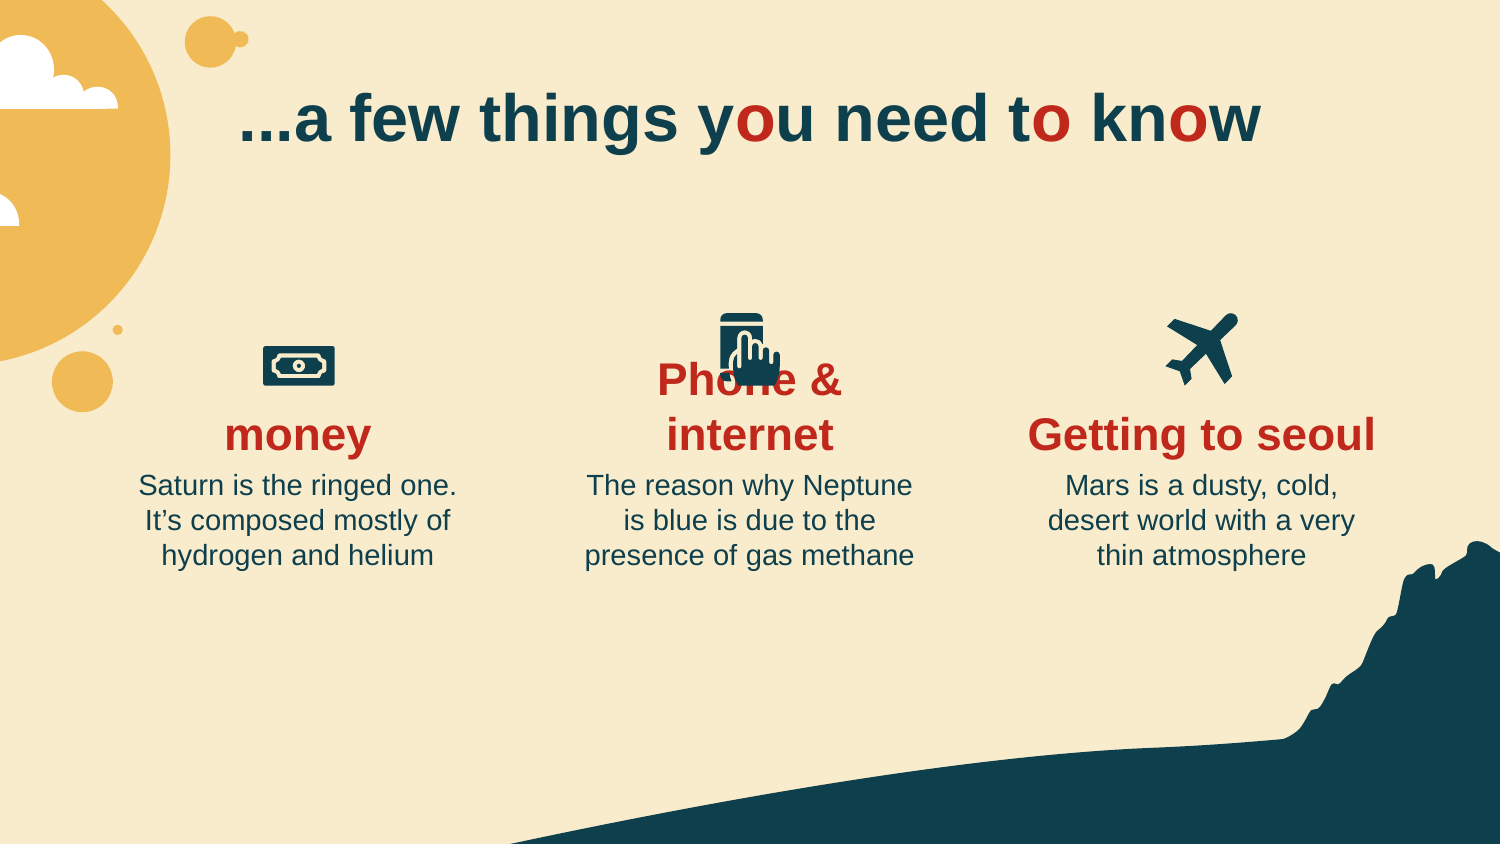

# ...a few things you need to know

money
Phone & internet
Getting to seoul
Saturn is the ringed one. It’s composed mostly of hydrogen and helium
The reason why Neptune is blue is due to the presence of gas methane
Mars is a dusty, cold, desert world with a very thin atmosphere